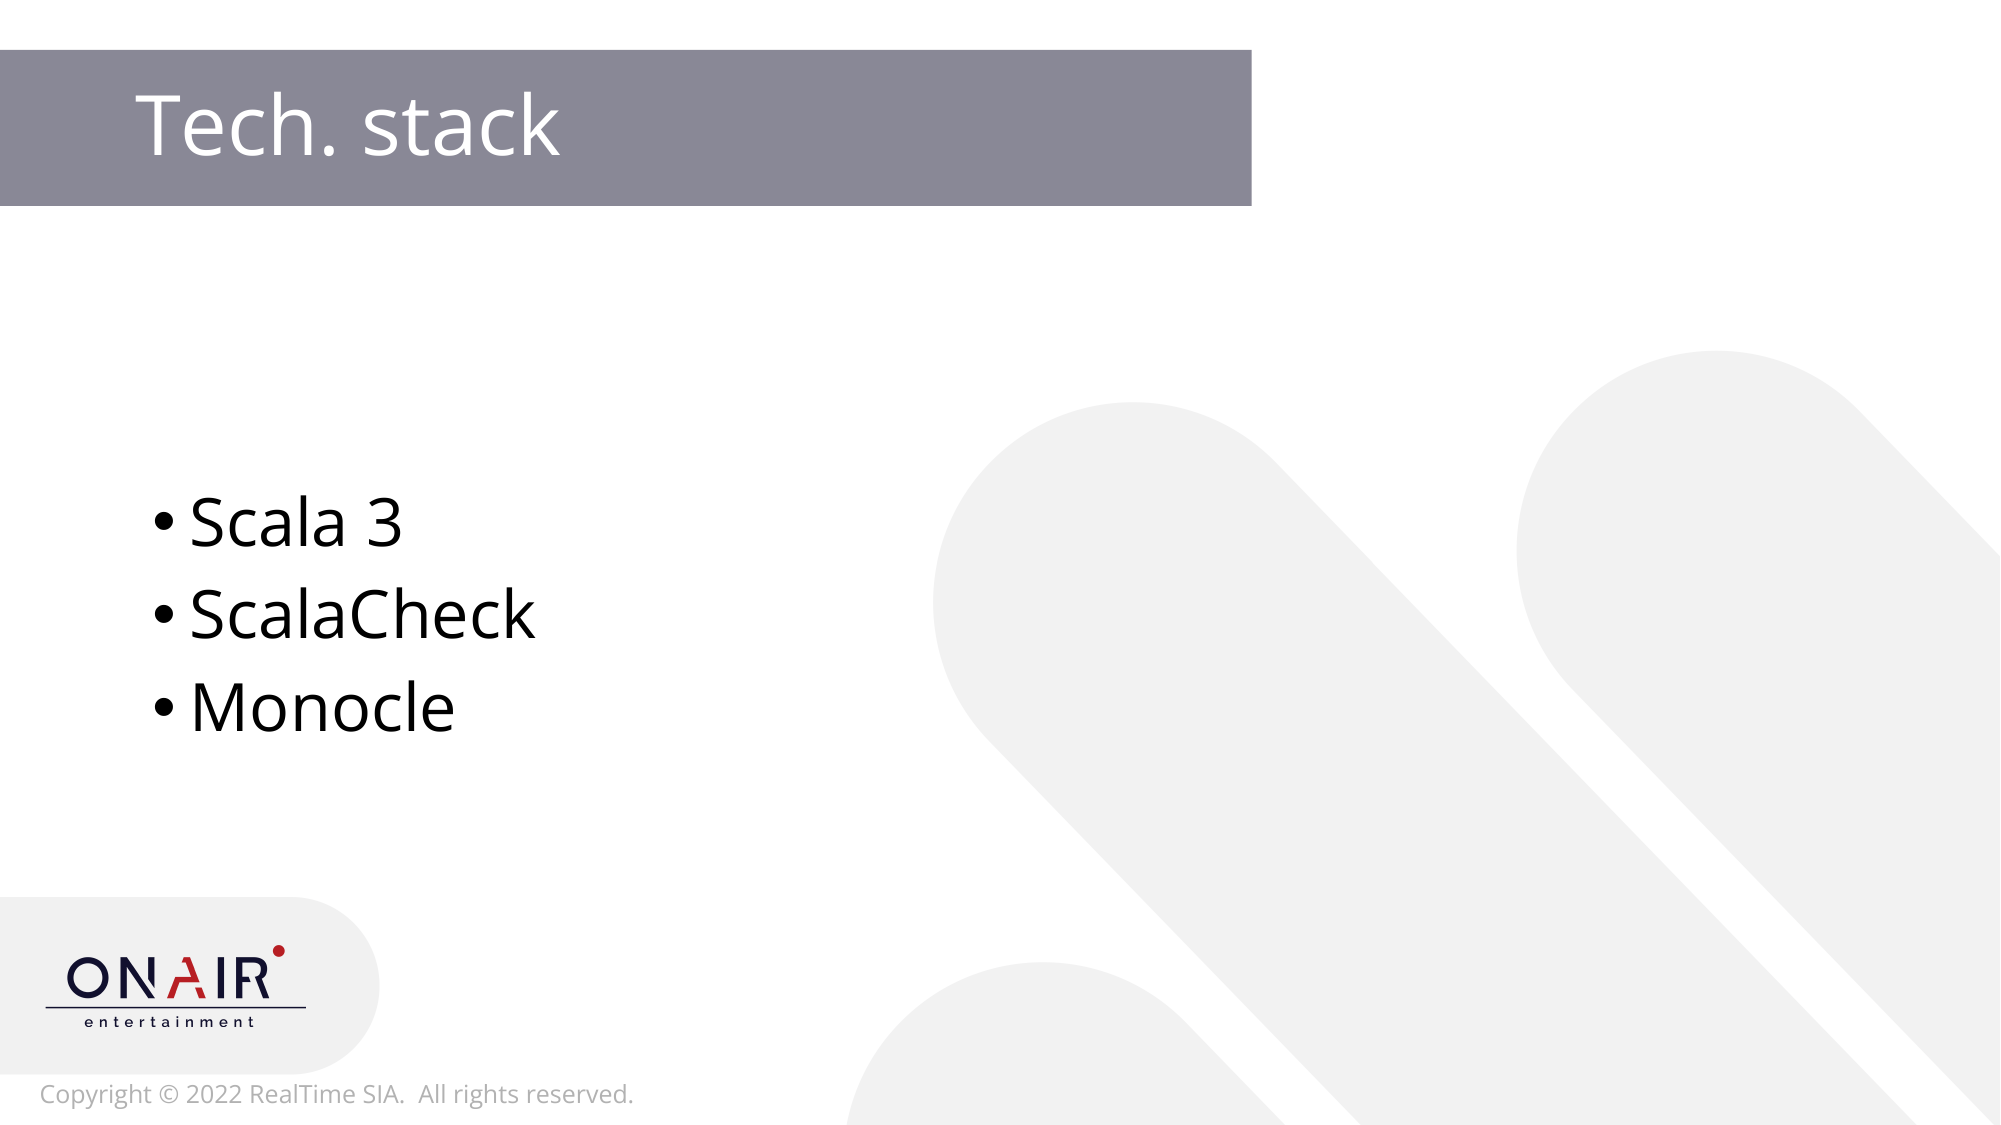

# Tech. stack

Scala 3
ScalaCheck
Monocle
8
Copyright © 2022 RealTime SIA.  All rights reserved.